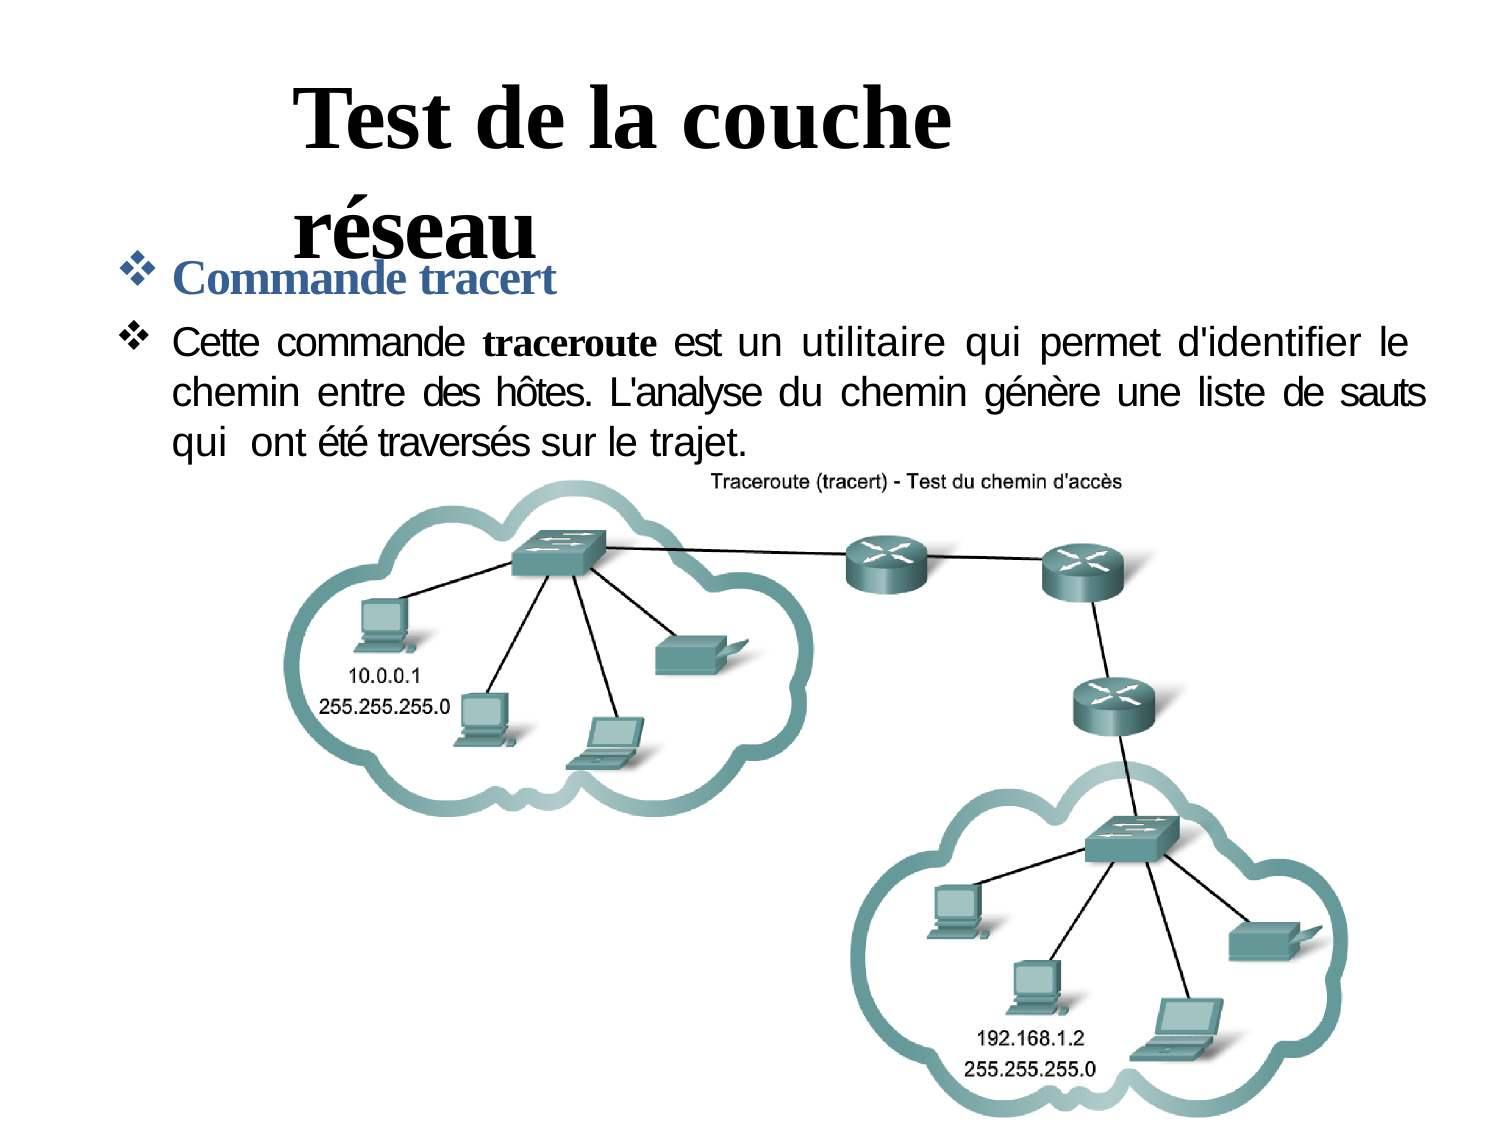

# Test de la couche réseau
Commande tracert
Cette commande traceroute est un utilitaire qui permet d'identifier le  chemin entre des hôtes. L'analyse du chemin génère une liste de sauts qui  ont été traversés sur le trajet.